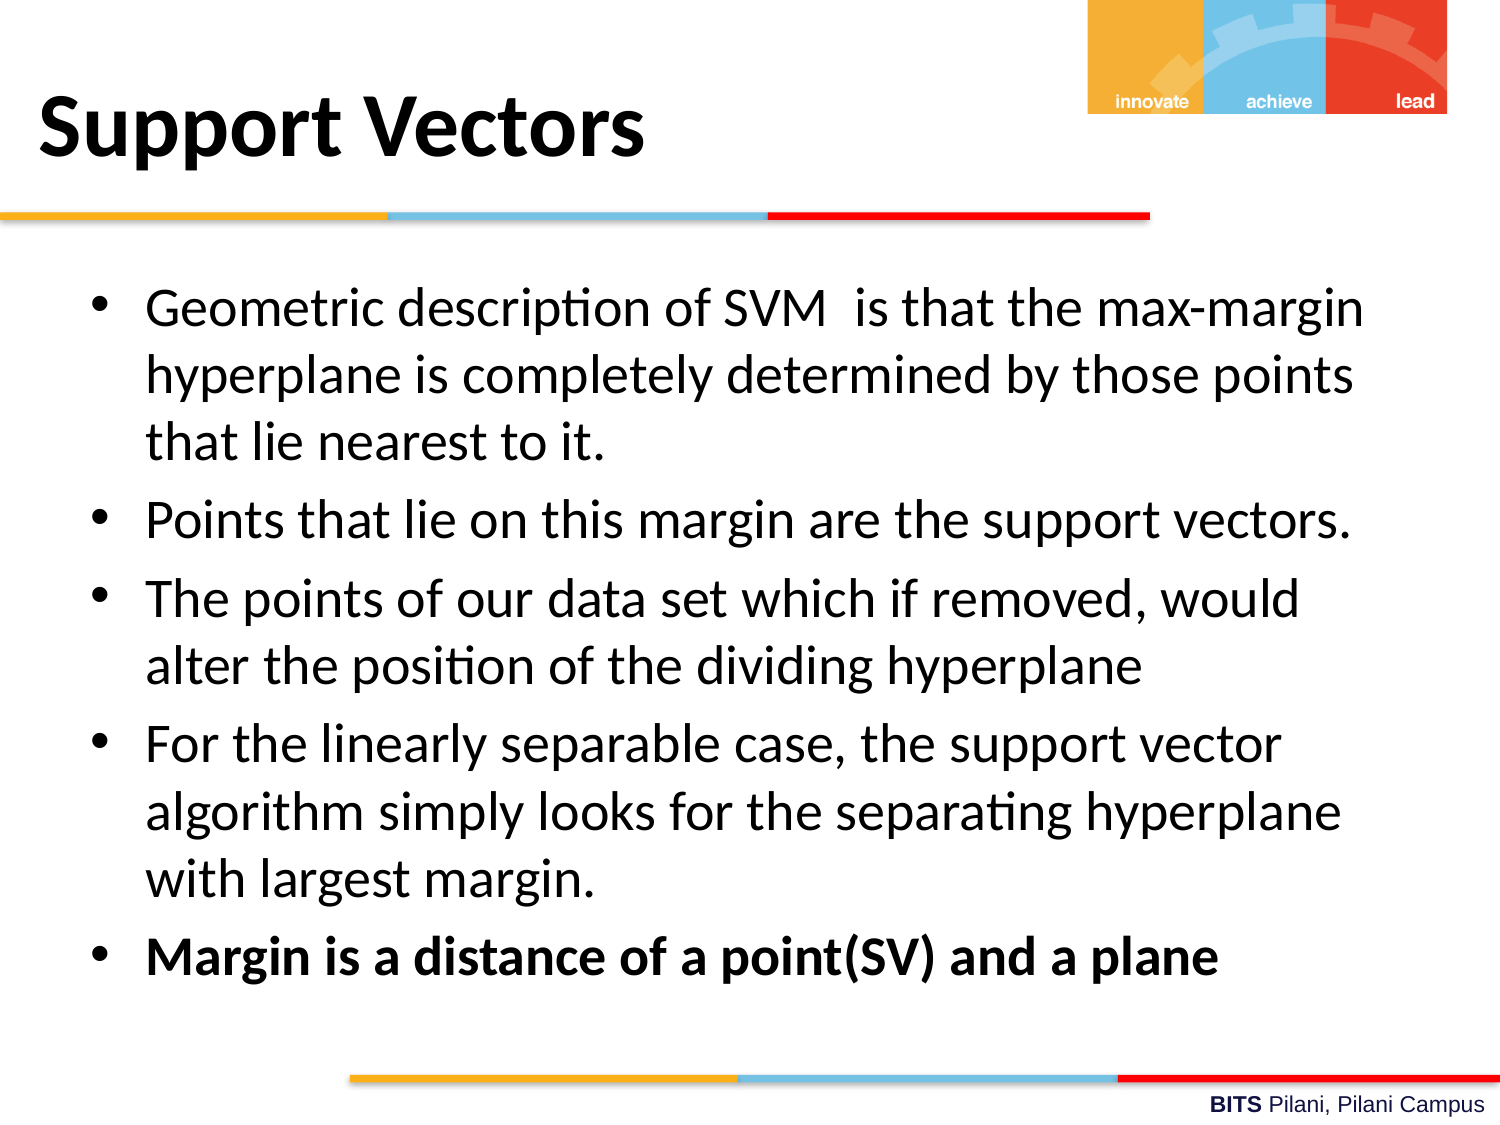

# Support Vectors
Geometric description of SVM  is that the max-margin hyperplane is completely determined by those points that lie nearest to it.
Points that lie on this margin are the support vectors.
The points of our data set which if removed, would alter the position of the dividing hyperplane
For the linearly separable case, the support vector algorithm simply looks for the separating hyperplane with largest margin.
Margin is a distance of a point(SV) and a plane